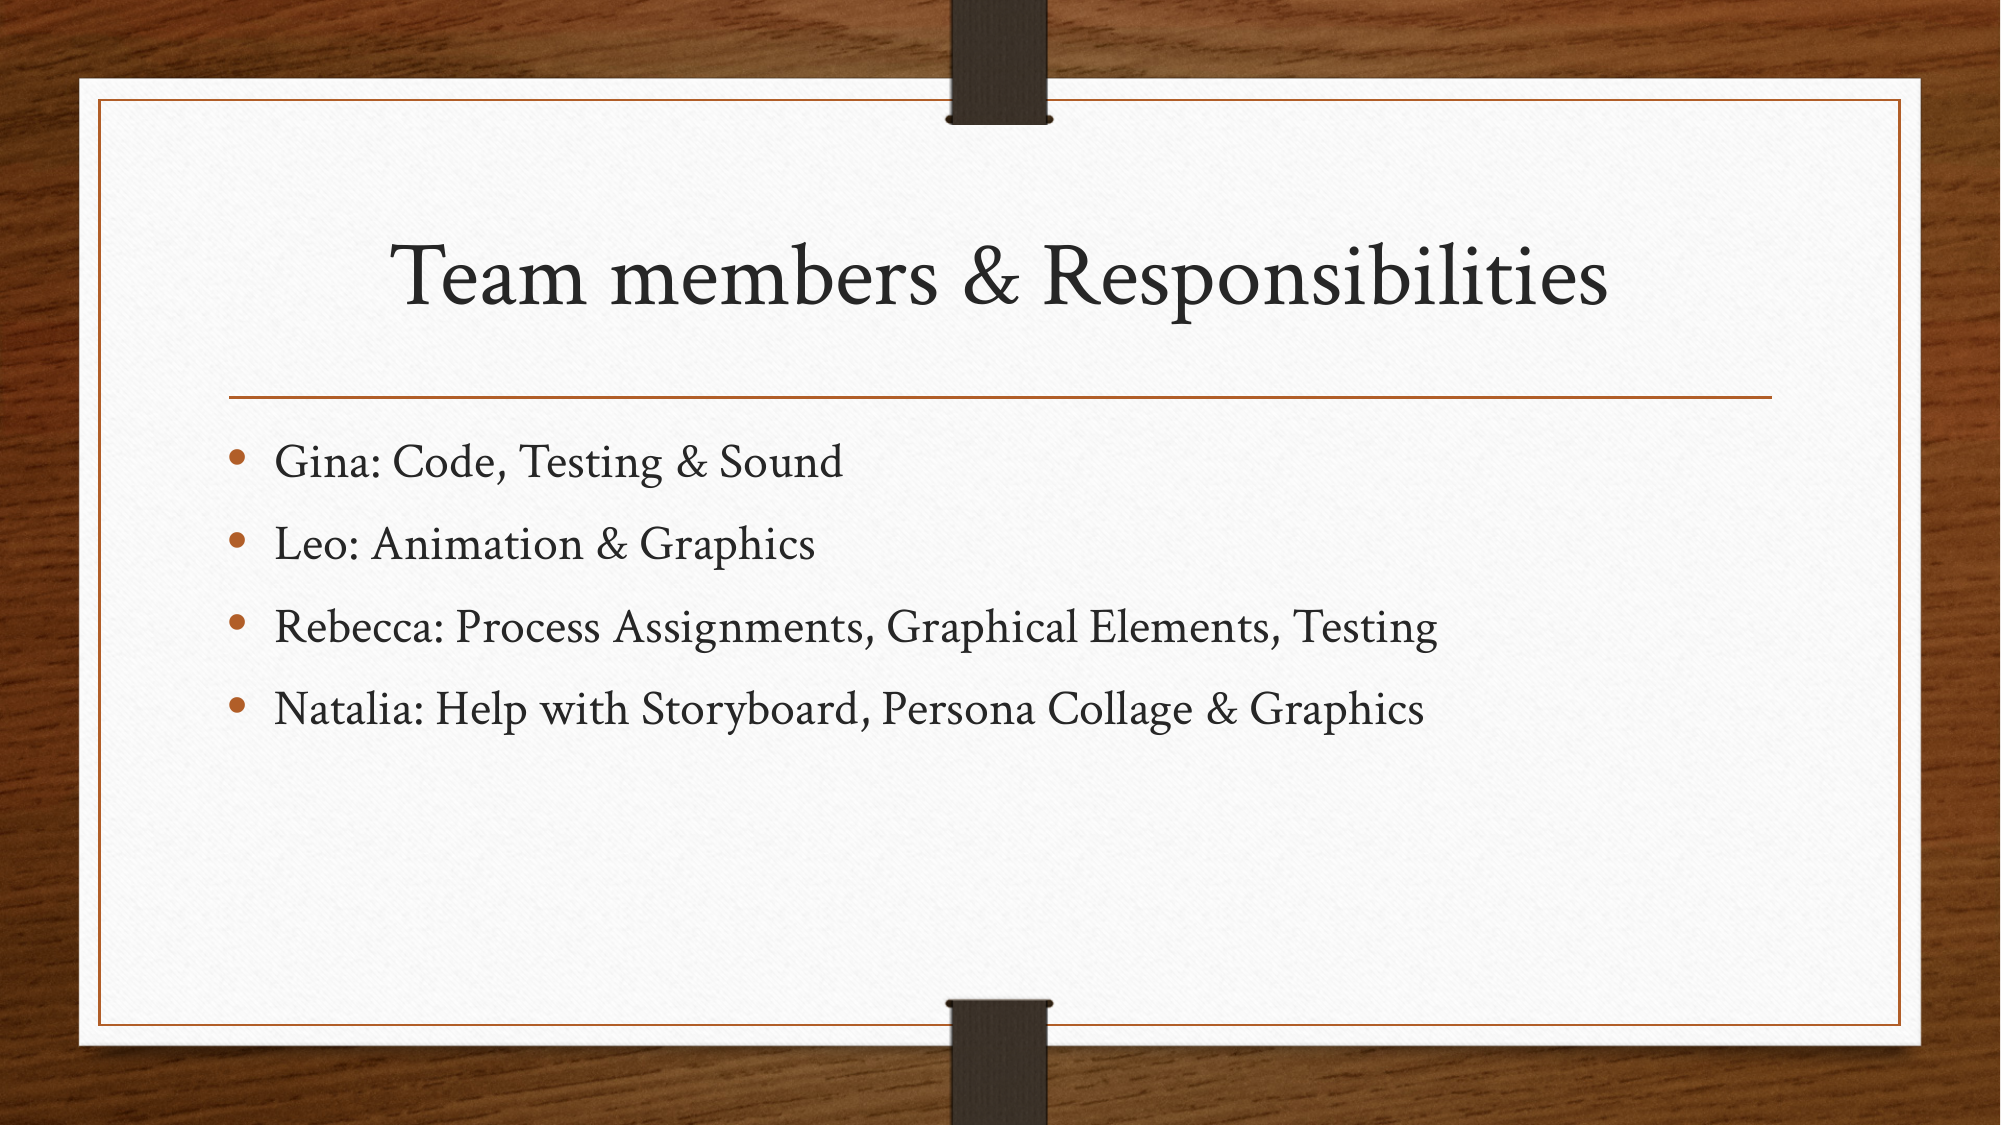

# Team members & Responsibilities
Gina: Code, Testing & Sound
Leo: Animation & Graphics
Rebecca: Process Assignments, Graphical Elements, Testing
Natalia: Help with Storyboard, Persona Collage & Graphics